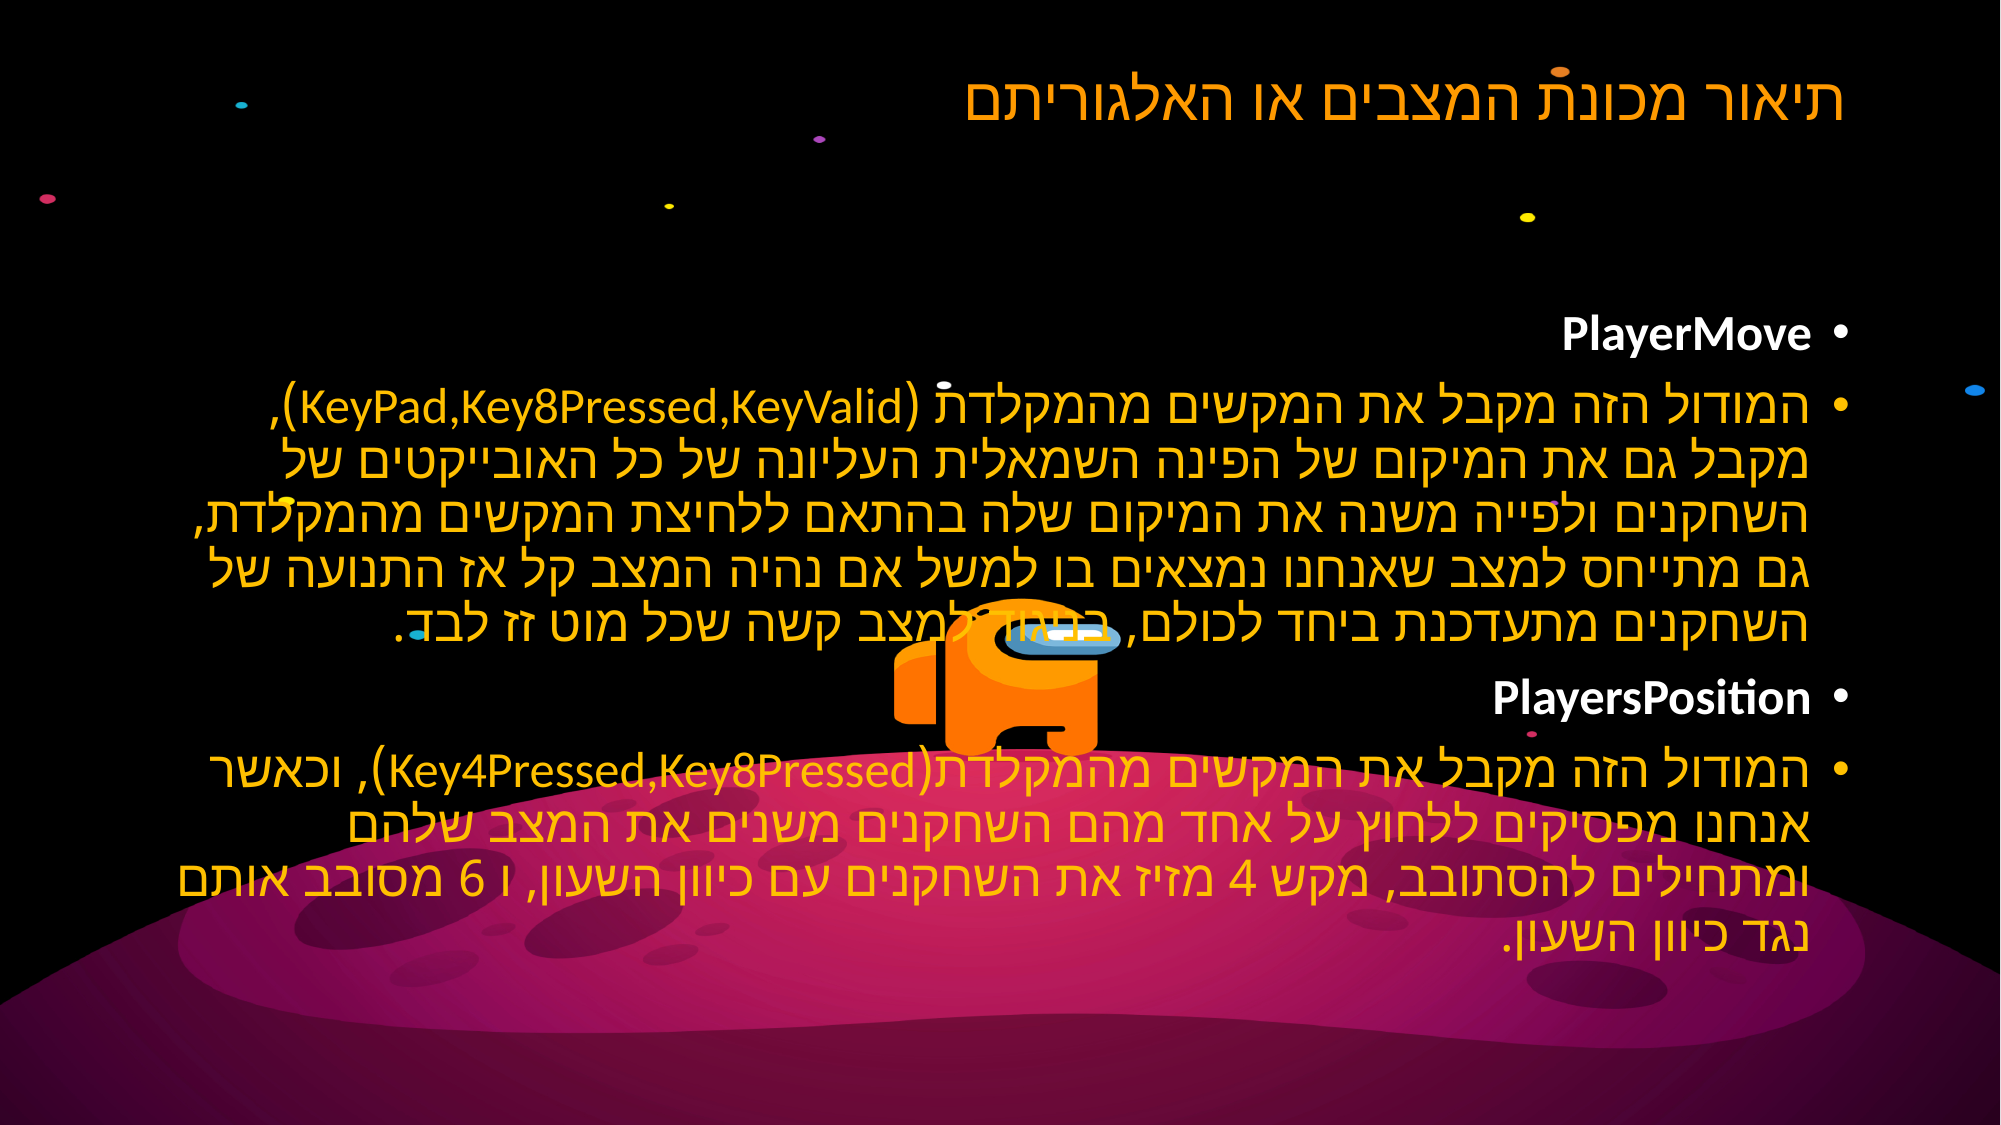

# תיאור מכונת המצבים או האלגוריתם
PlayerMove
המודול הזה מקבל את המקשים מהמקלדת (KeyPad,Key8Pressed,KeyValid), מקבל גם את המיקום של הפינה השמאלית העליונה של כל האובייקטים של השחקנים ולפייה משנה את המיקום שלה בהתאם ללחיצת המקשים מהמקלדת, גם מתייחס למצב שאנחנו נמצאים בו למשל אם נהיה המצב קל אז התנועה של השחקנים מתעדכנת ביחד לכולם, בניגוד למצב קשה שכל מוט זז לבד.
PlayersPosition
המודול הזה מקבל את המקשים מהמקלדת(Key4Pressed,Key8Pressed), וכאשר אנחנו מפסיקים ללחוץ על אחד מהם השחקנים משנים את המצב שלהם ומתחילים להסתובב, מקש 4 מזיז את השחקנים עם כיוון השעון, ו 6 מסובב אותם נגד כיוון השעון.